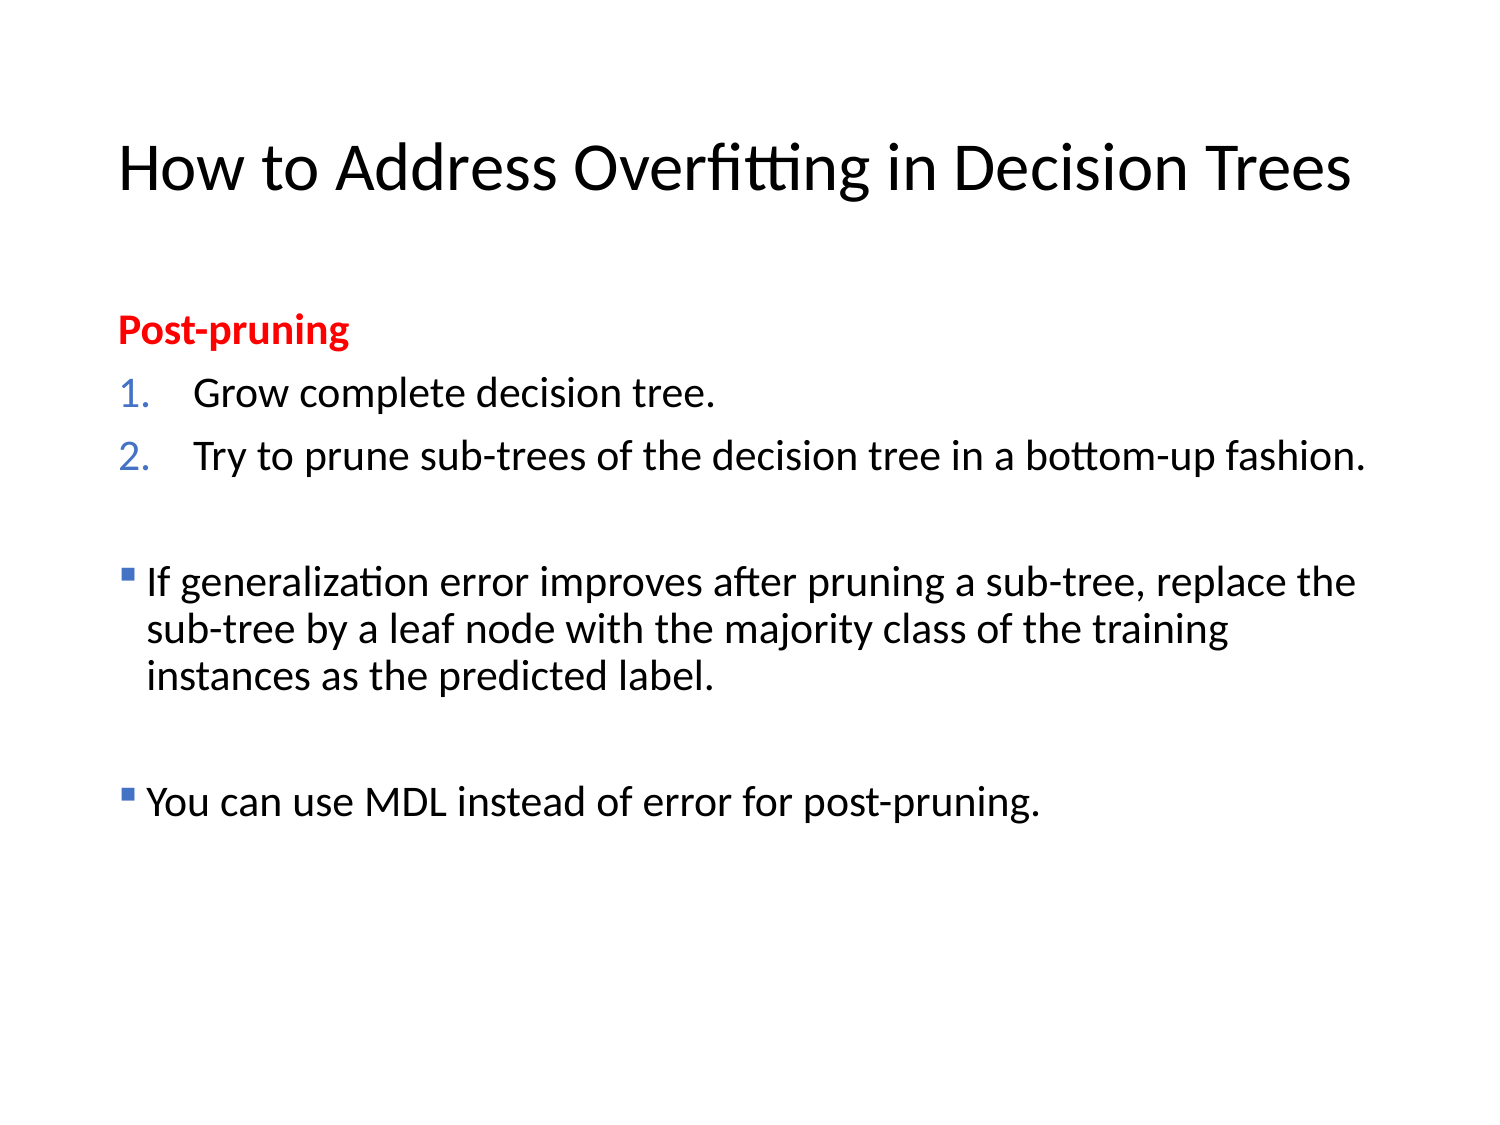

# How to Address Overfitting in Decision Trees
Post-pruning
Grow complete decision tree.
Try to prune sub-trees of the decision tree in a bottom-up fashion.

If generalization error improves after pruning a sub-tree, replace the sub-tree by a leaf node with the majority class of the training instances as the predicted label.

You can use MDL instead of error for post-pruning.